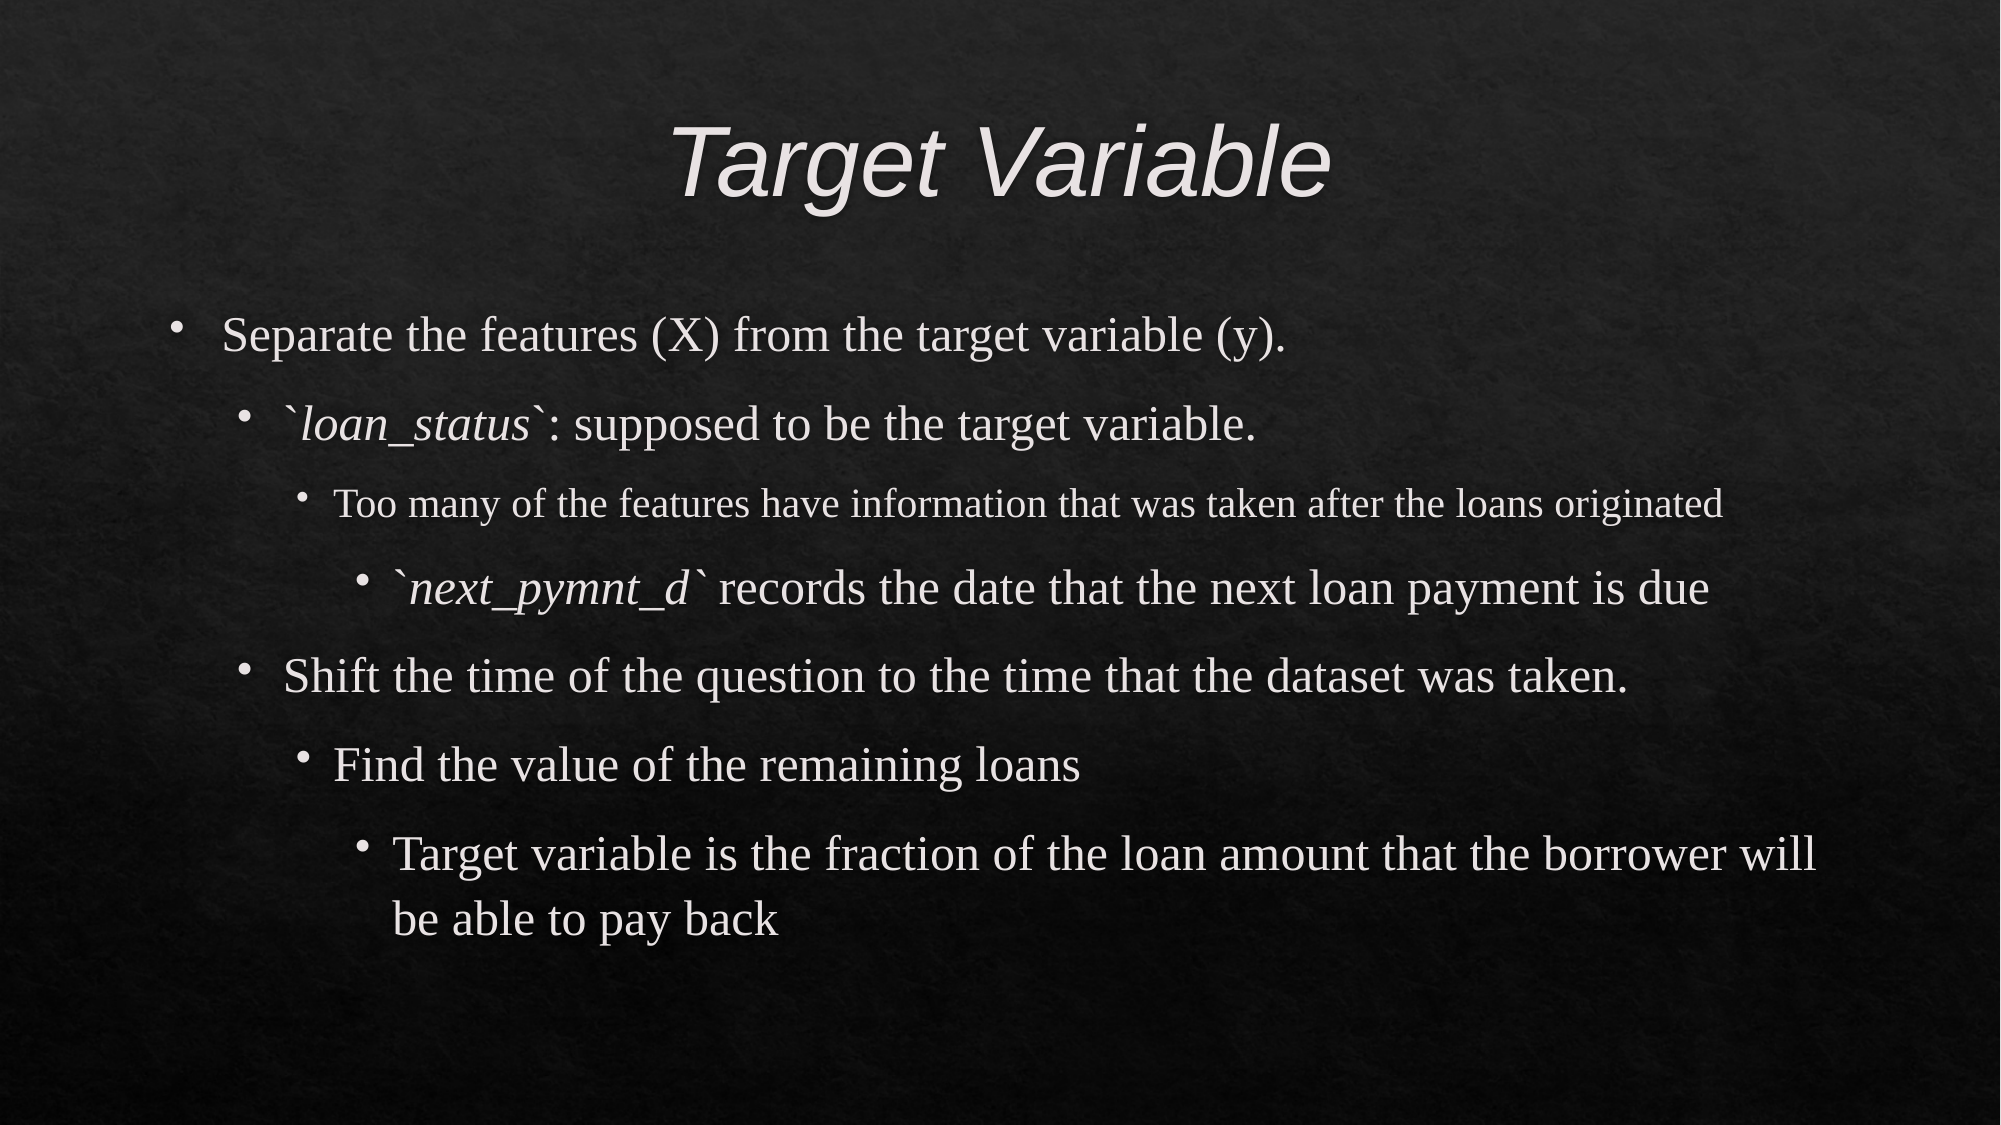

# Target Variable
Separate the features (X) from the target variable (y).
`loan_status`: supposed to be the target variable.
Too many of the features have information that was taken after the loans originated
`next_pymnt_d` records the date that the next loan payment is due
Shift the time of the question to the time that the dataset was taken.
Find the value of the remaining loans
Target variable is the fraction of the loan amount that the borrower will be able to pay back